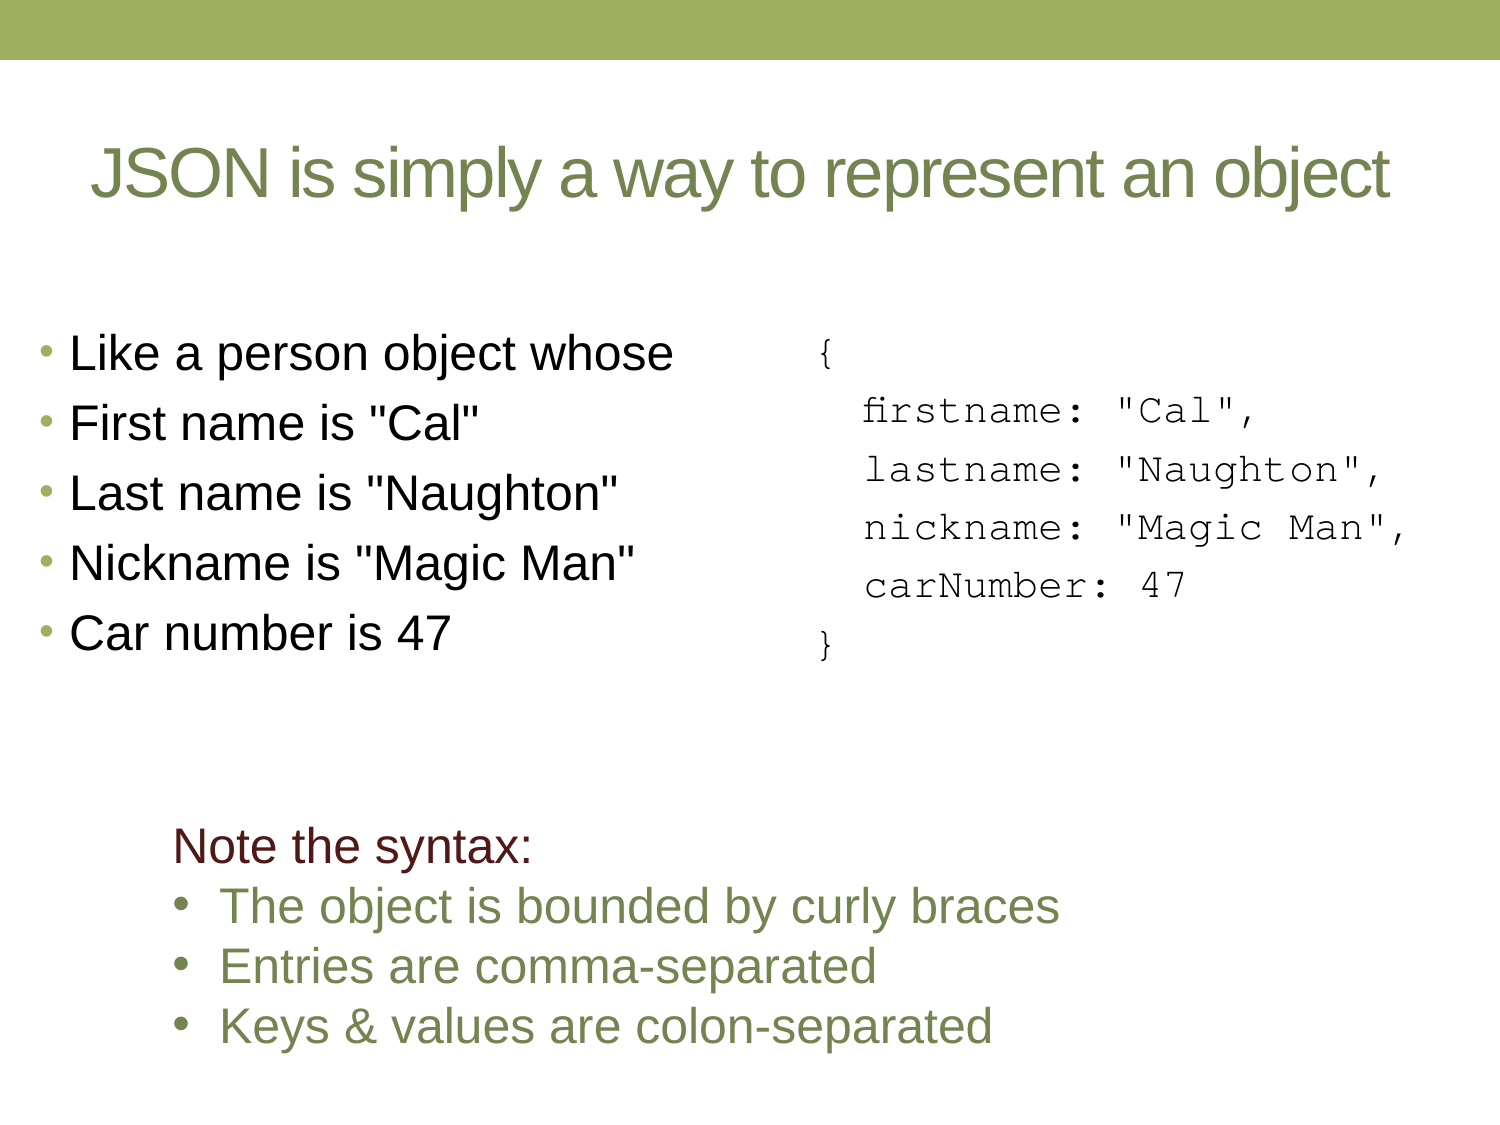

# JSON is simply a way to represent an object
Like a person object whose
First name is "Cal"
Last name is "Naughton"
Nickname is "Magic Man"
Car number is 47
{
  firstname: "Cal",
  lastname: "Naughton",
  nickname: "Magic Man",
  carNumber: 47
}
Note the syntax:
The object is bounded by curly braces
Entries are comma-separated
Keys & values are colon-separated